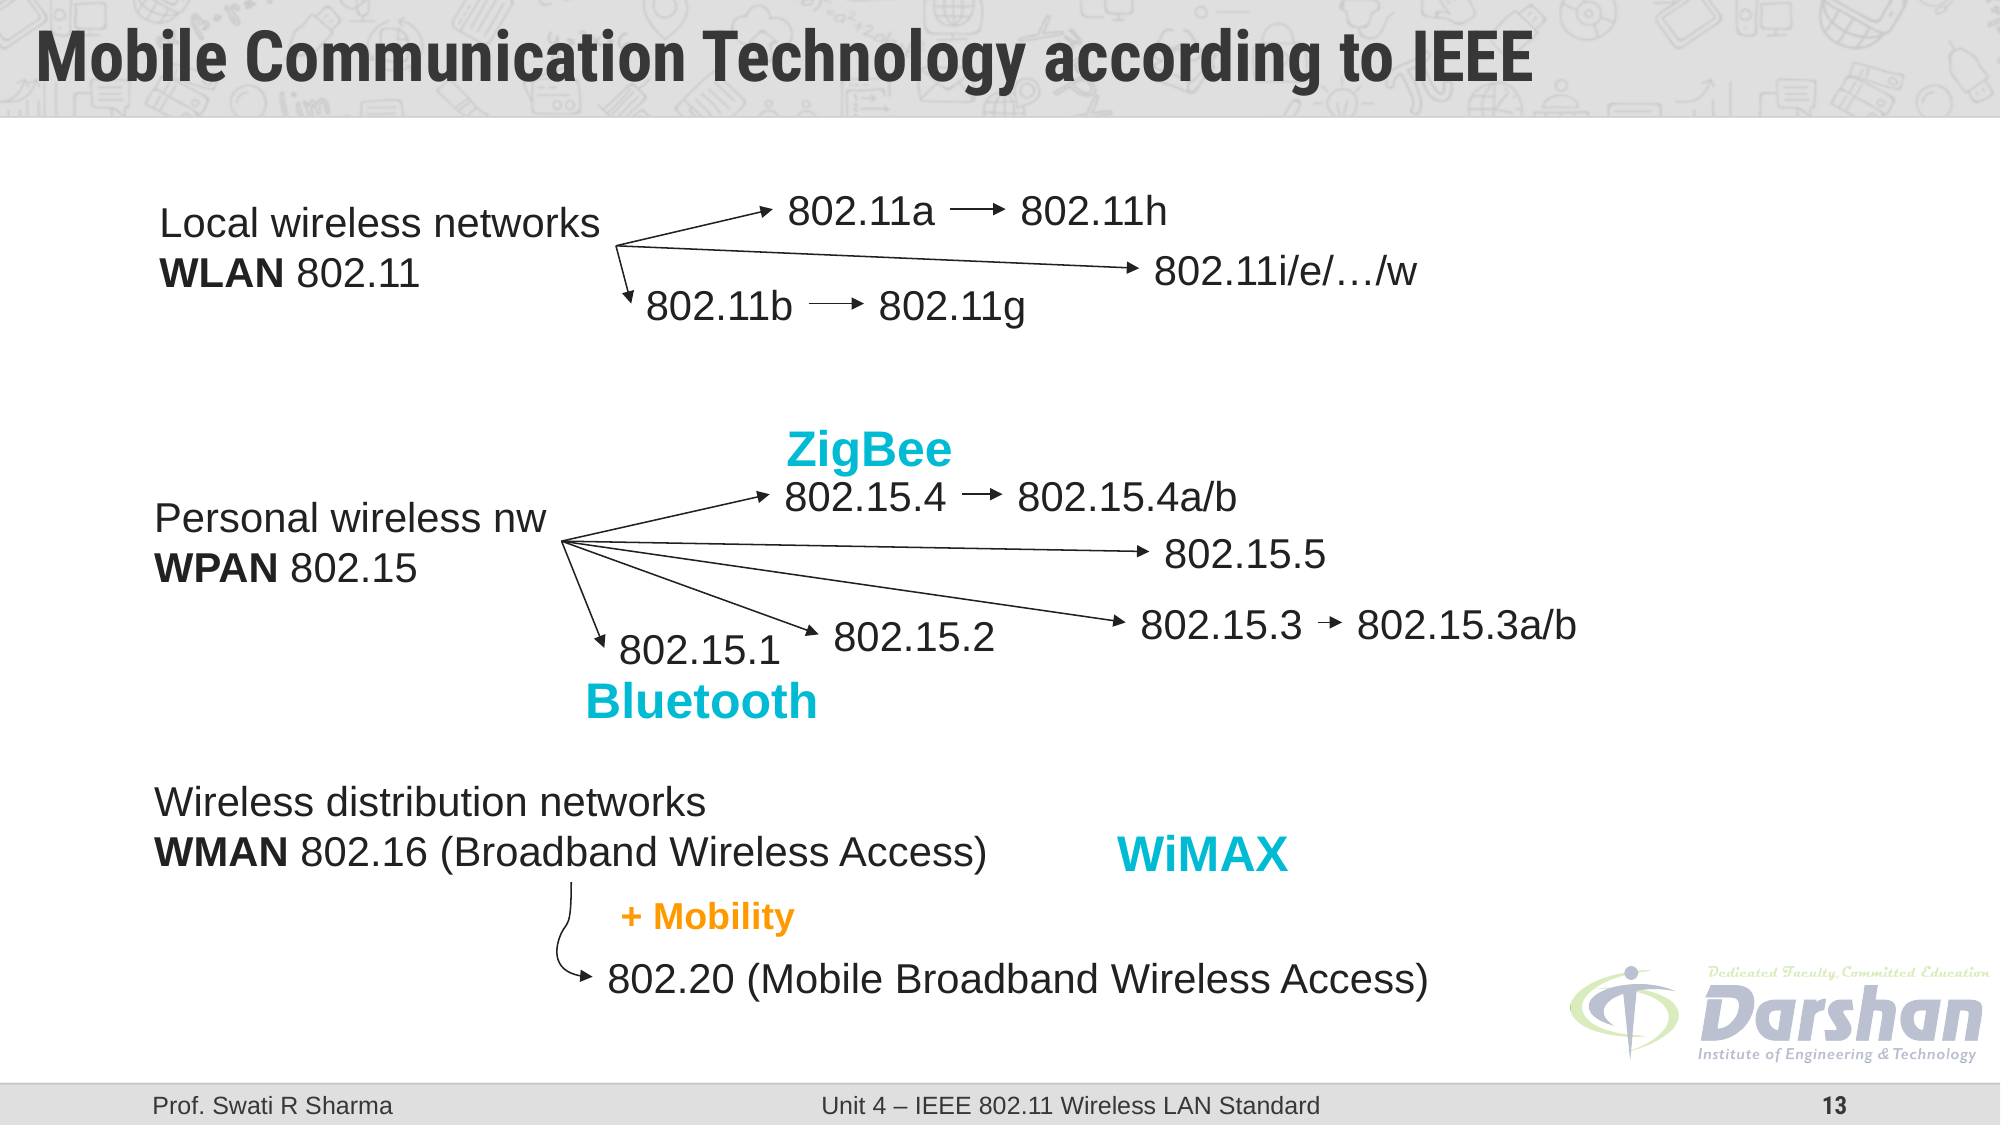

# Mobile Communication Technology according to IEEE

802.11a
802.11h
Local wireless networks
WLAN 802.11
802.11i/e/…/w
802.11b
802.11g
ZigBee
802.15.4
802.15.4a/b
Personal wireless nw
WPAN 802.15
802.15.5
802.15.3
802.15.3a/b
802.15.2
802.15.1
Bluetooth
Wireless distribution networks
WMAN 802.16 (Broadband Wireless Access)
WiMAX
+ Mobility
802.20 (Mobile Broadband Wireless Access)